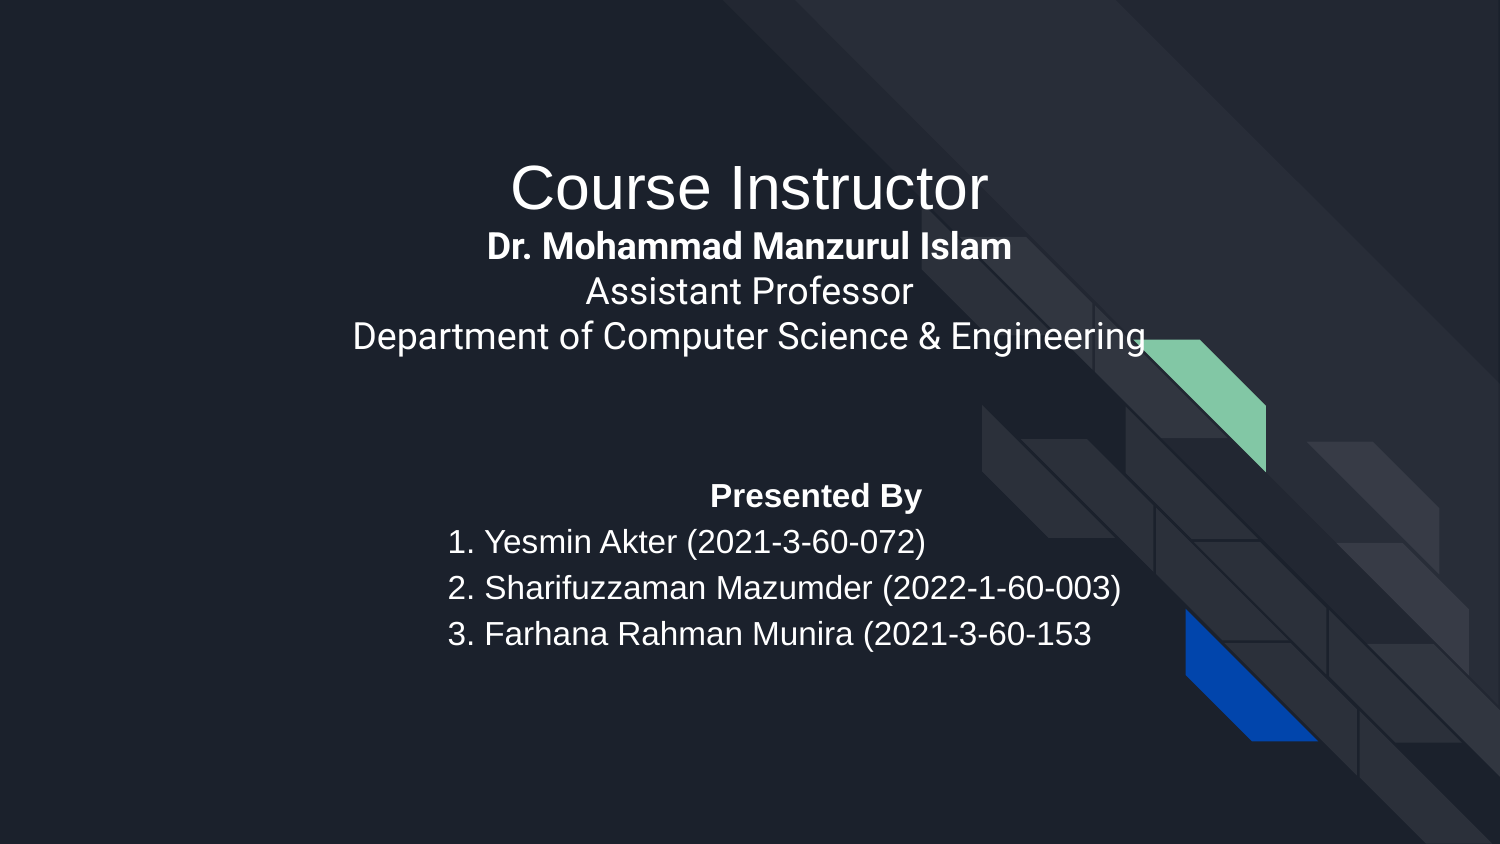

# Course Instructor
Dr. Mohammad Manzurul Islam
Assistant Professor
Department of Computer Science & Engineering

              	  	Presented By
1. Yesmin Akter (2021-3-60-072)
2. Sharifuzzaman Mazumder (2022-1-60-003)
3. Farhana Rahman Munira (2021-3-60-153